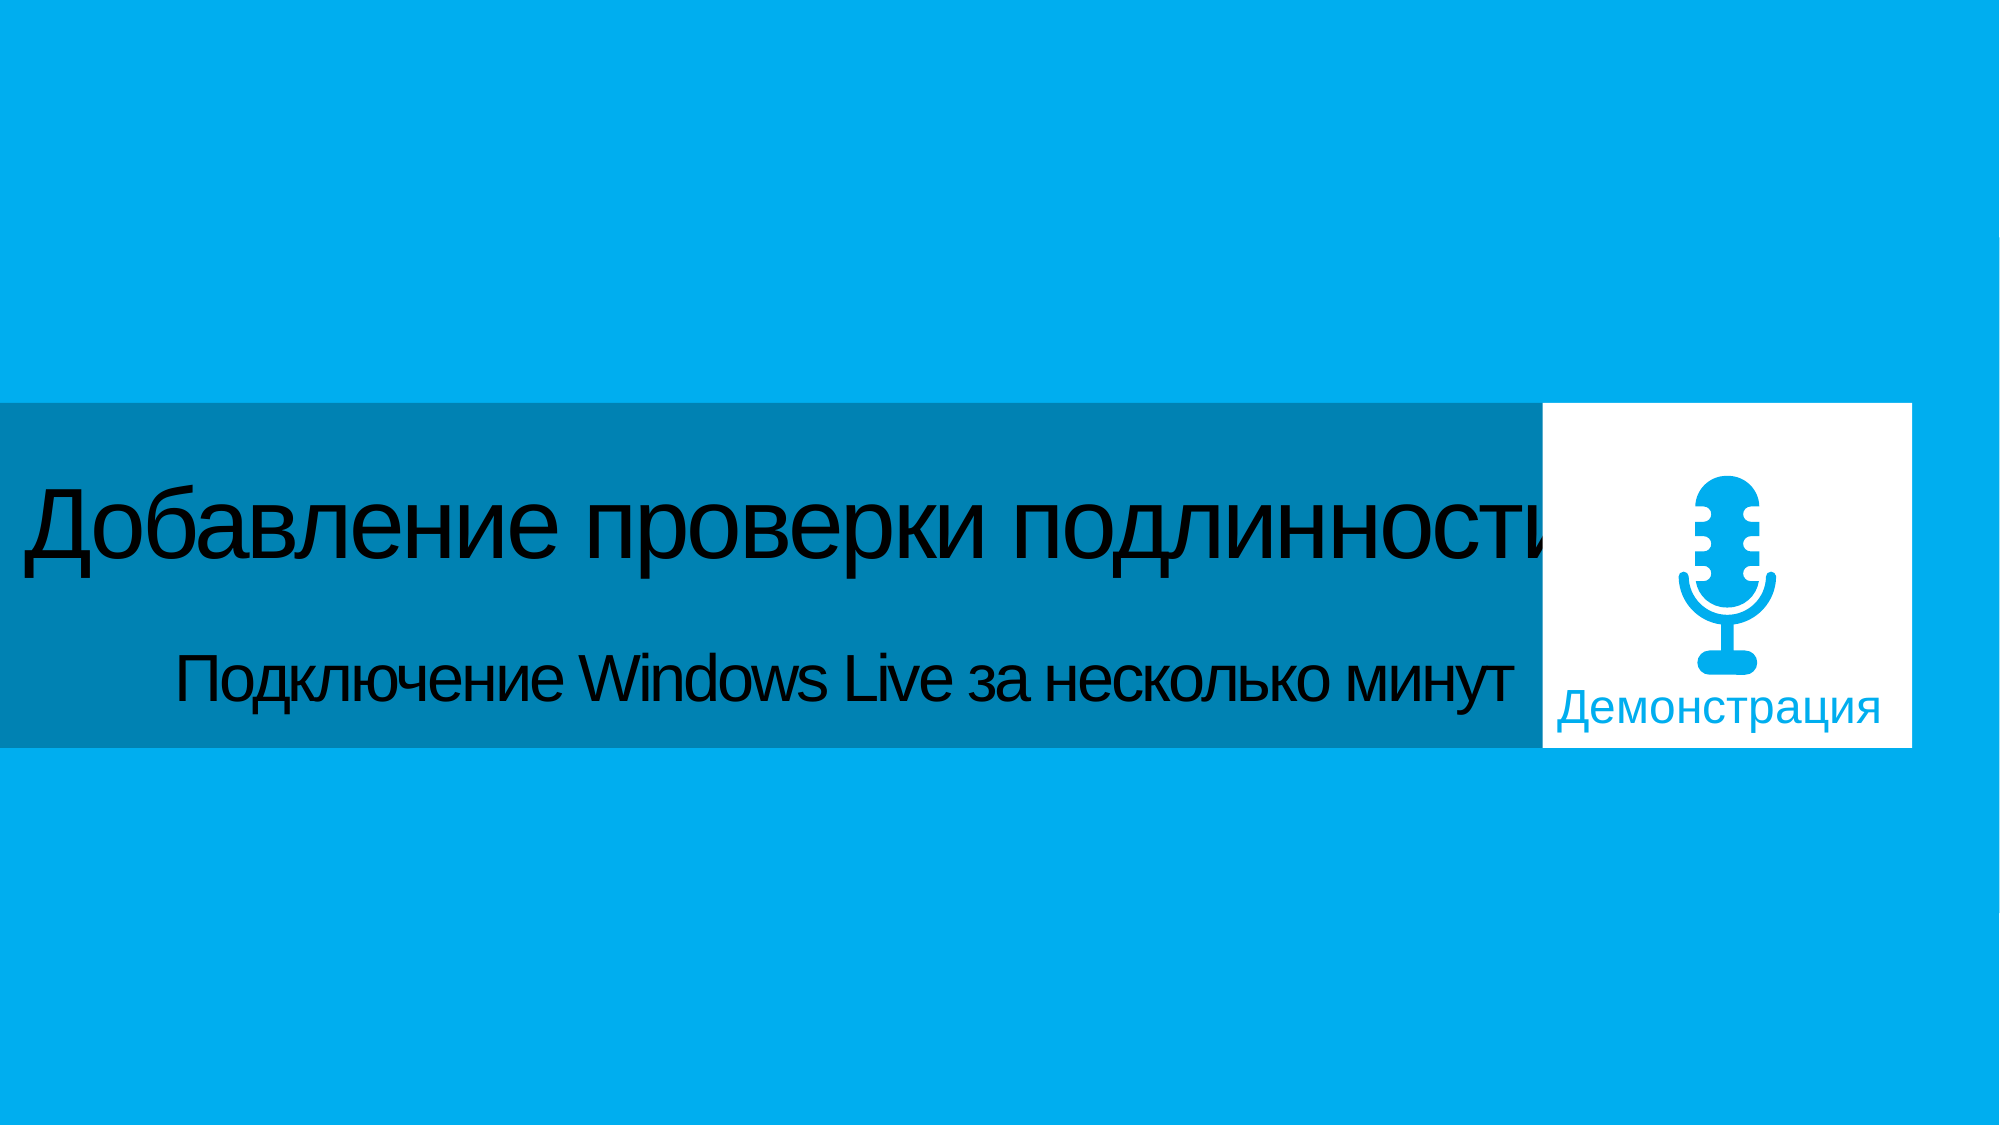

Демонстрация

# Добавление проверки подлинности Подключение Windows Live за несколько минут